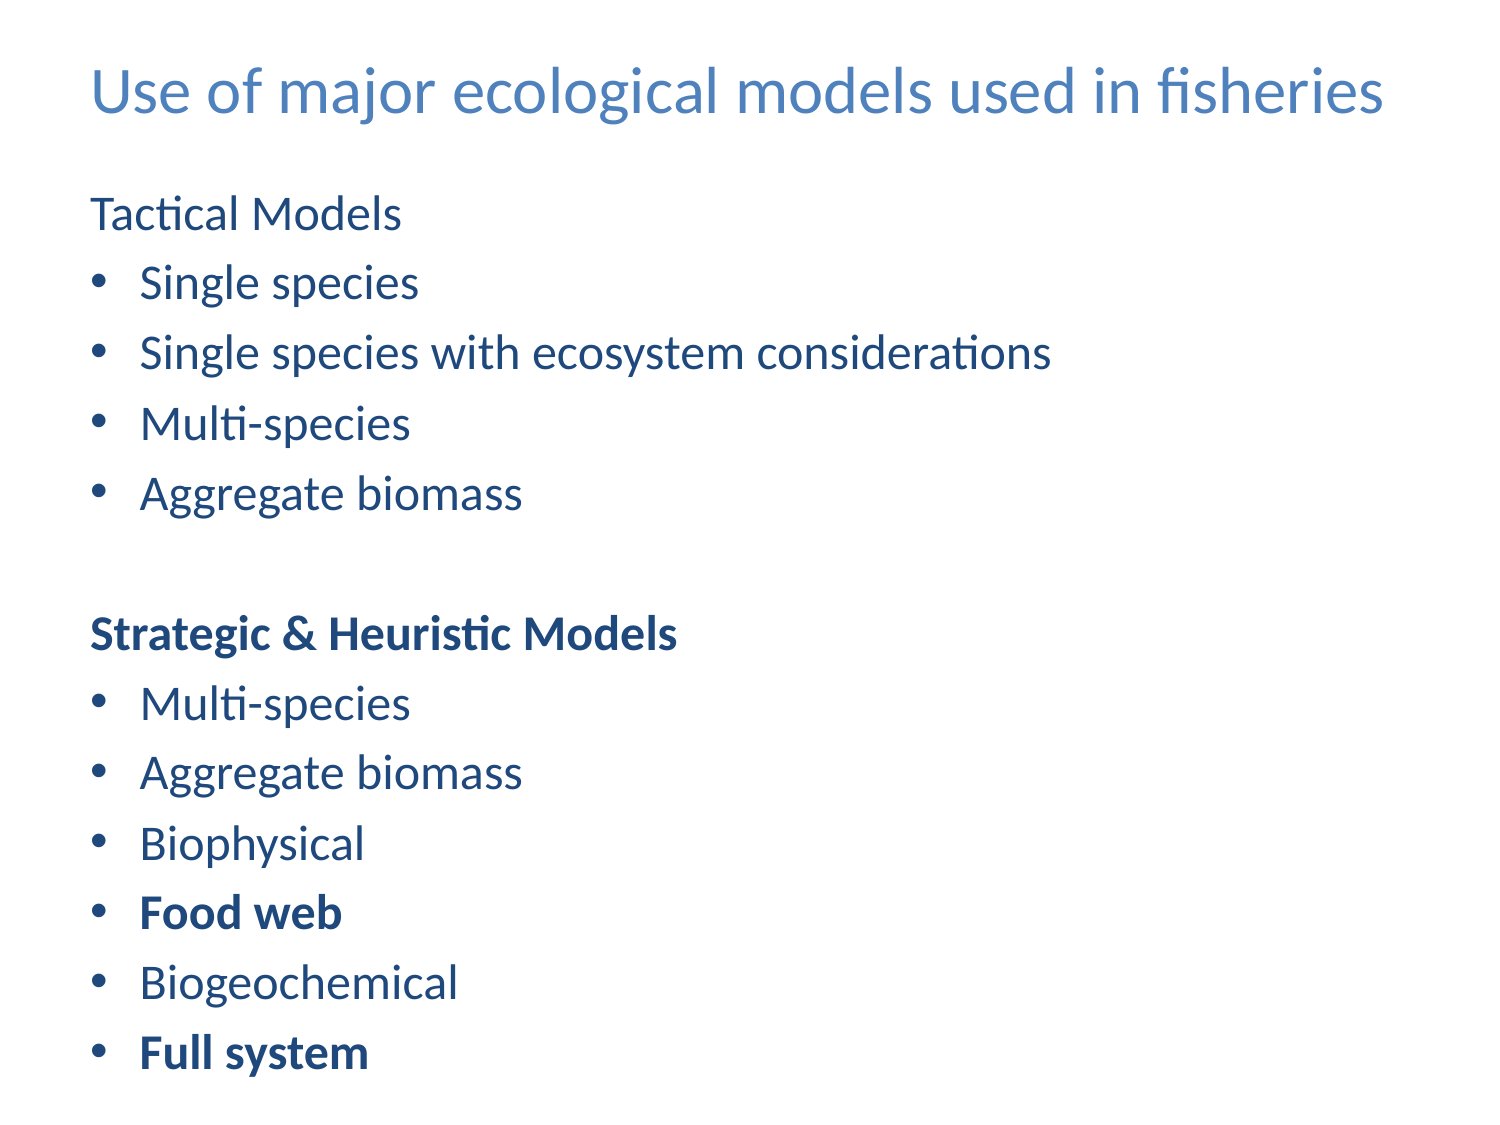

# Use of major ecological models used in fisheries
Tactical Models
Single species
Single species with ecosystem considerations
Multi-species
Aggregate biomass

Strategic & Heuristic Models
Multi-species
Aggregate biomass
Biophysical
Food web
Biogeochemical
Full system